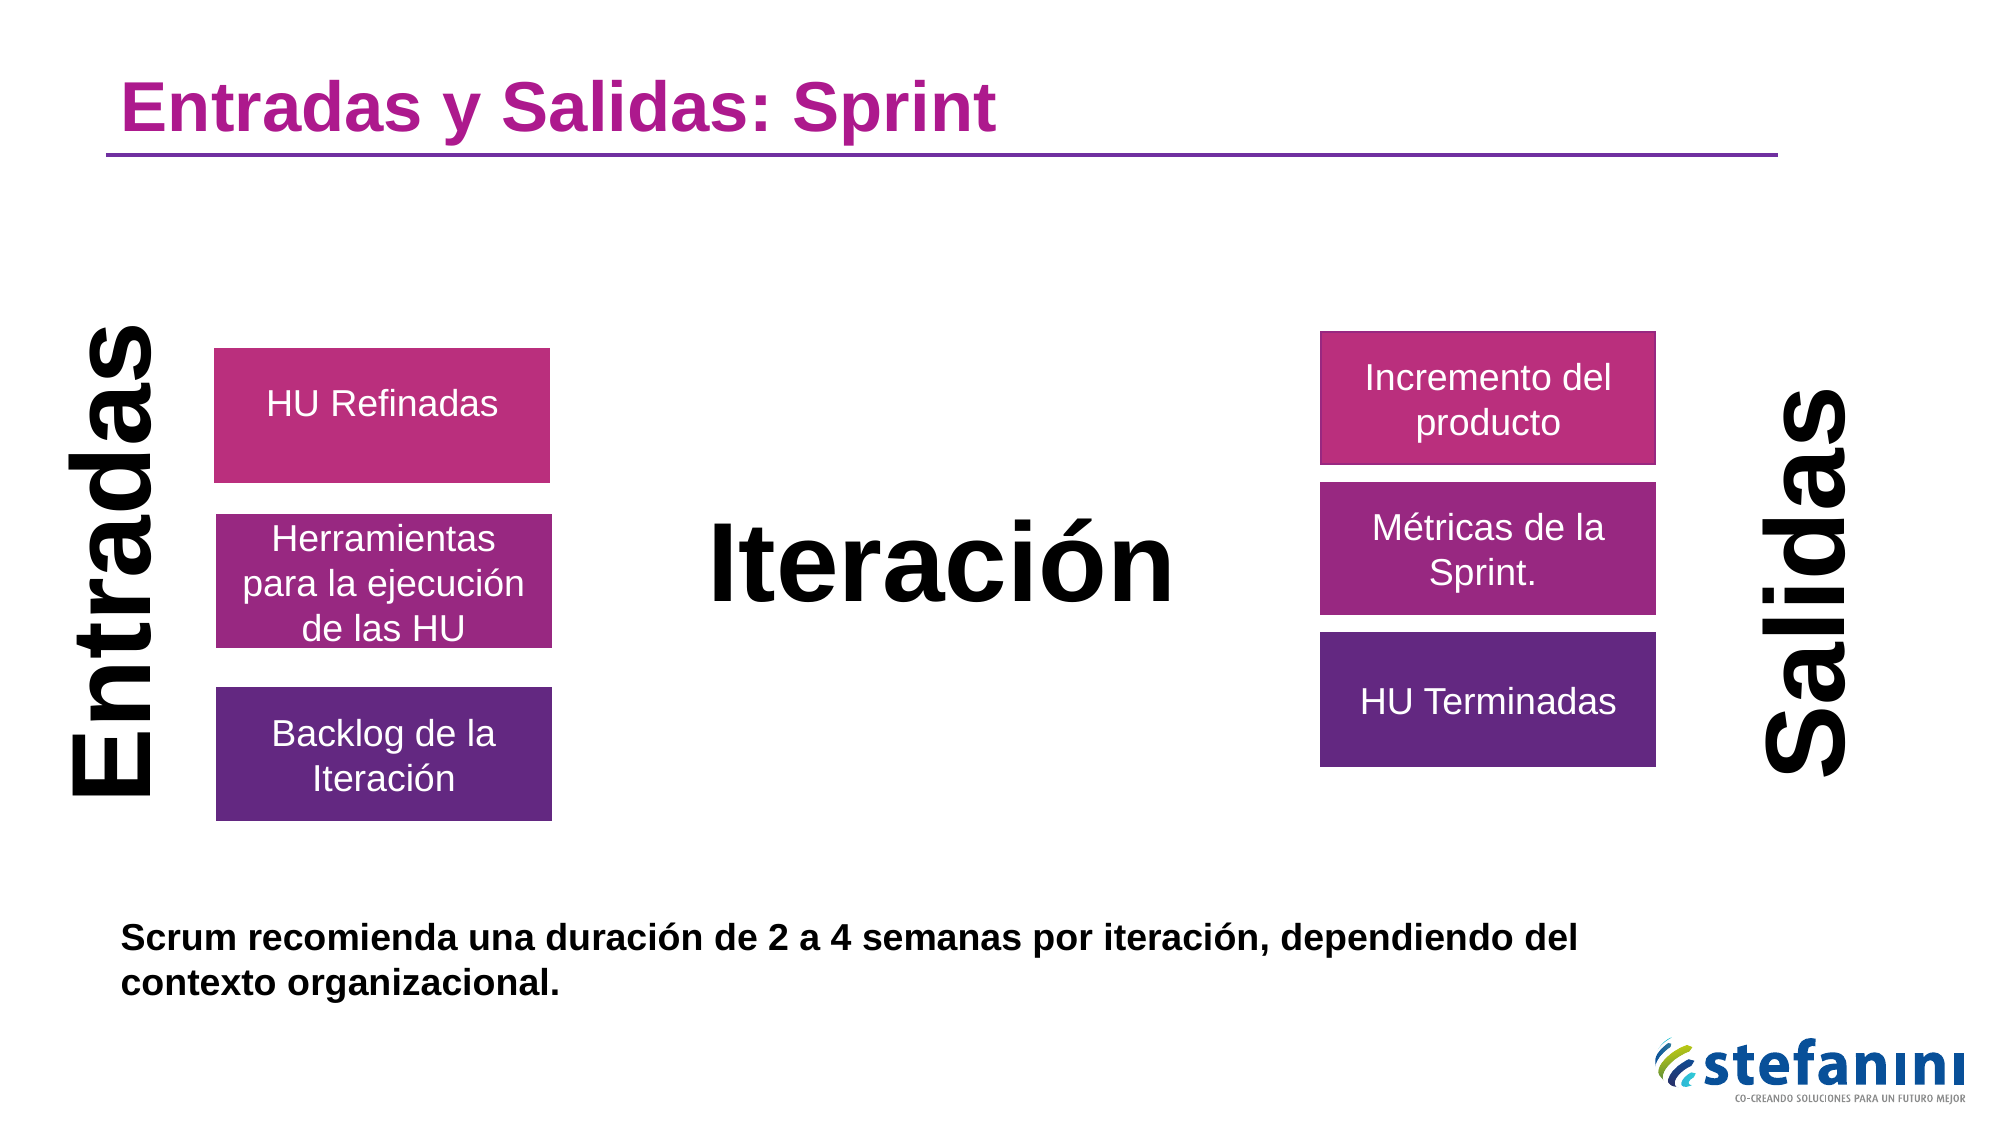

Entradas y Salidas: Sprint
Incremento del producto
HU Refinadas

Iteración
Métricas de la Sprint.
Entradas
Salidas
Herramientas para la ejecución de las HU
HU Terminadas
Backlog de la Iteración
Scrum recomienda una duración de 2 a 4 semanas por iteración, dependiendo del contexto organizacional.